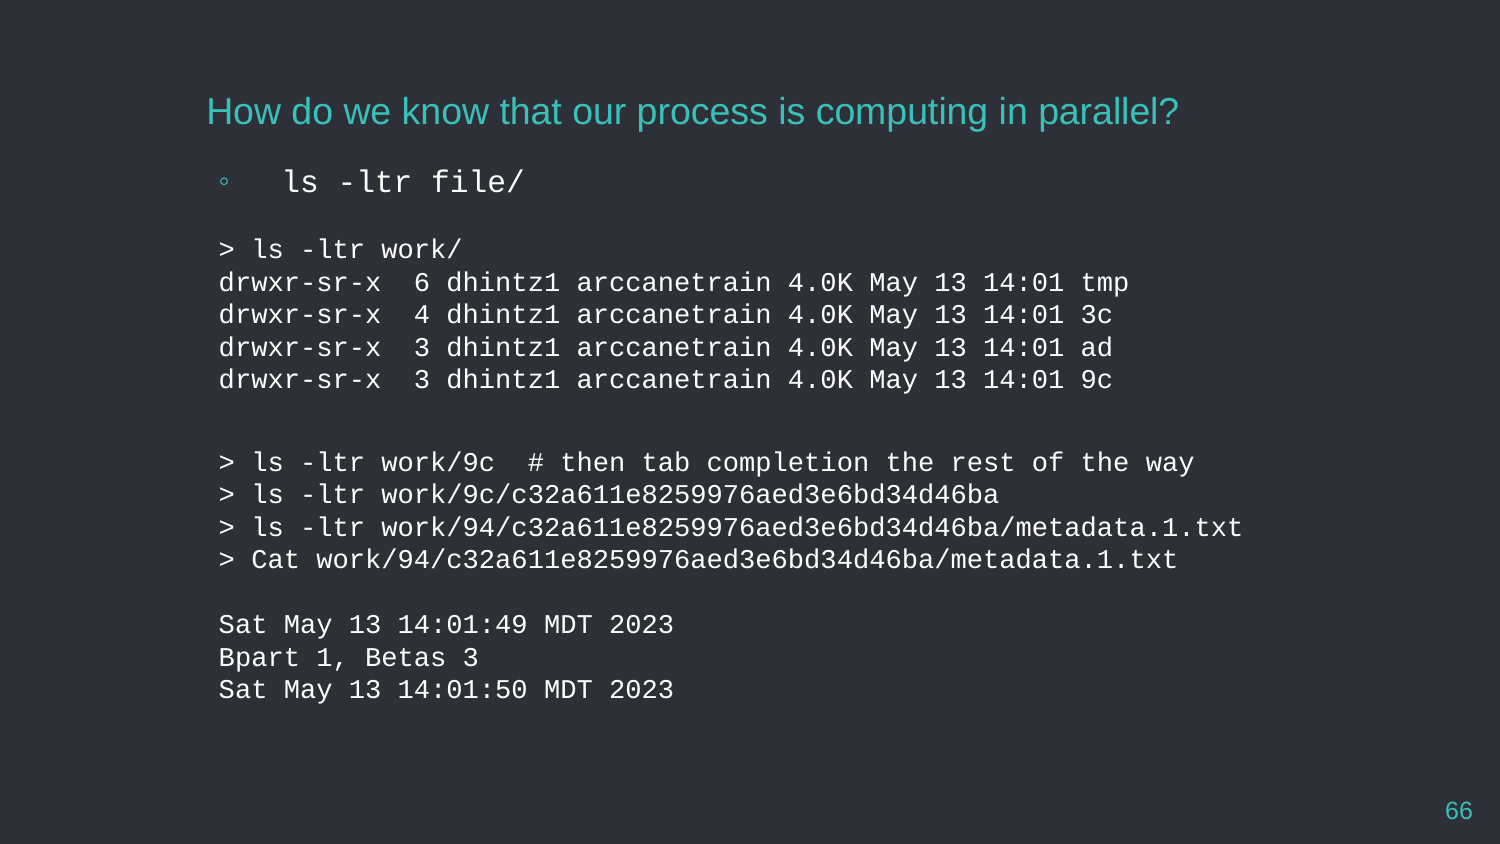

# How do we know that our process is computing in parallel?
ls -ltr file/

> ls -ltr work/
drwxr-sr-x  6 dhintz1 arccanetrain 4.0K May 13 14:01 tmp
drwxr-sr-x  4 dhintz1 arccanetrain 4.0K May 13 14:01 3c
drwxr-sr-x  3 dhintz1 arccanetrain 4.0K May 13 14:01 ad
drwxr-sr-x  3 dhintz1 arccanetrain 4.0K May 13 14:01 9c

> ls -ltr work/9c  # then tab completion the rest of the way
> ls -ltr work/9c/c32a611e8259976aed3e6bd34d46ba
> ls -ltr work/94/c32a611e8259976aed3e6bd34d46ba/metadata.1.txt
> Cat work/94/c32a611e8259976aed3e6bd34d46ba/metadata.1.txt

Sat May 13 14:01:49 MDT 2023
Bpart 1, Betas 3
Sat May 13 14:01:50 MDT 2023

66